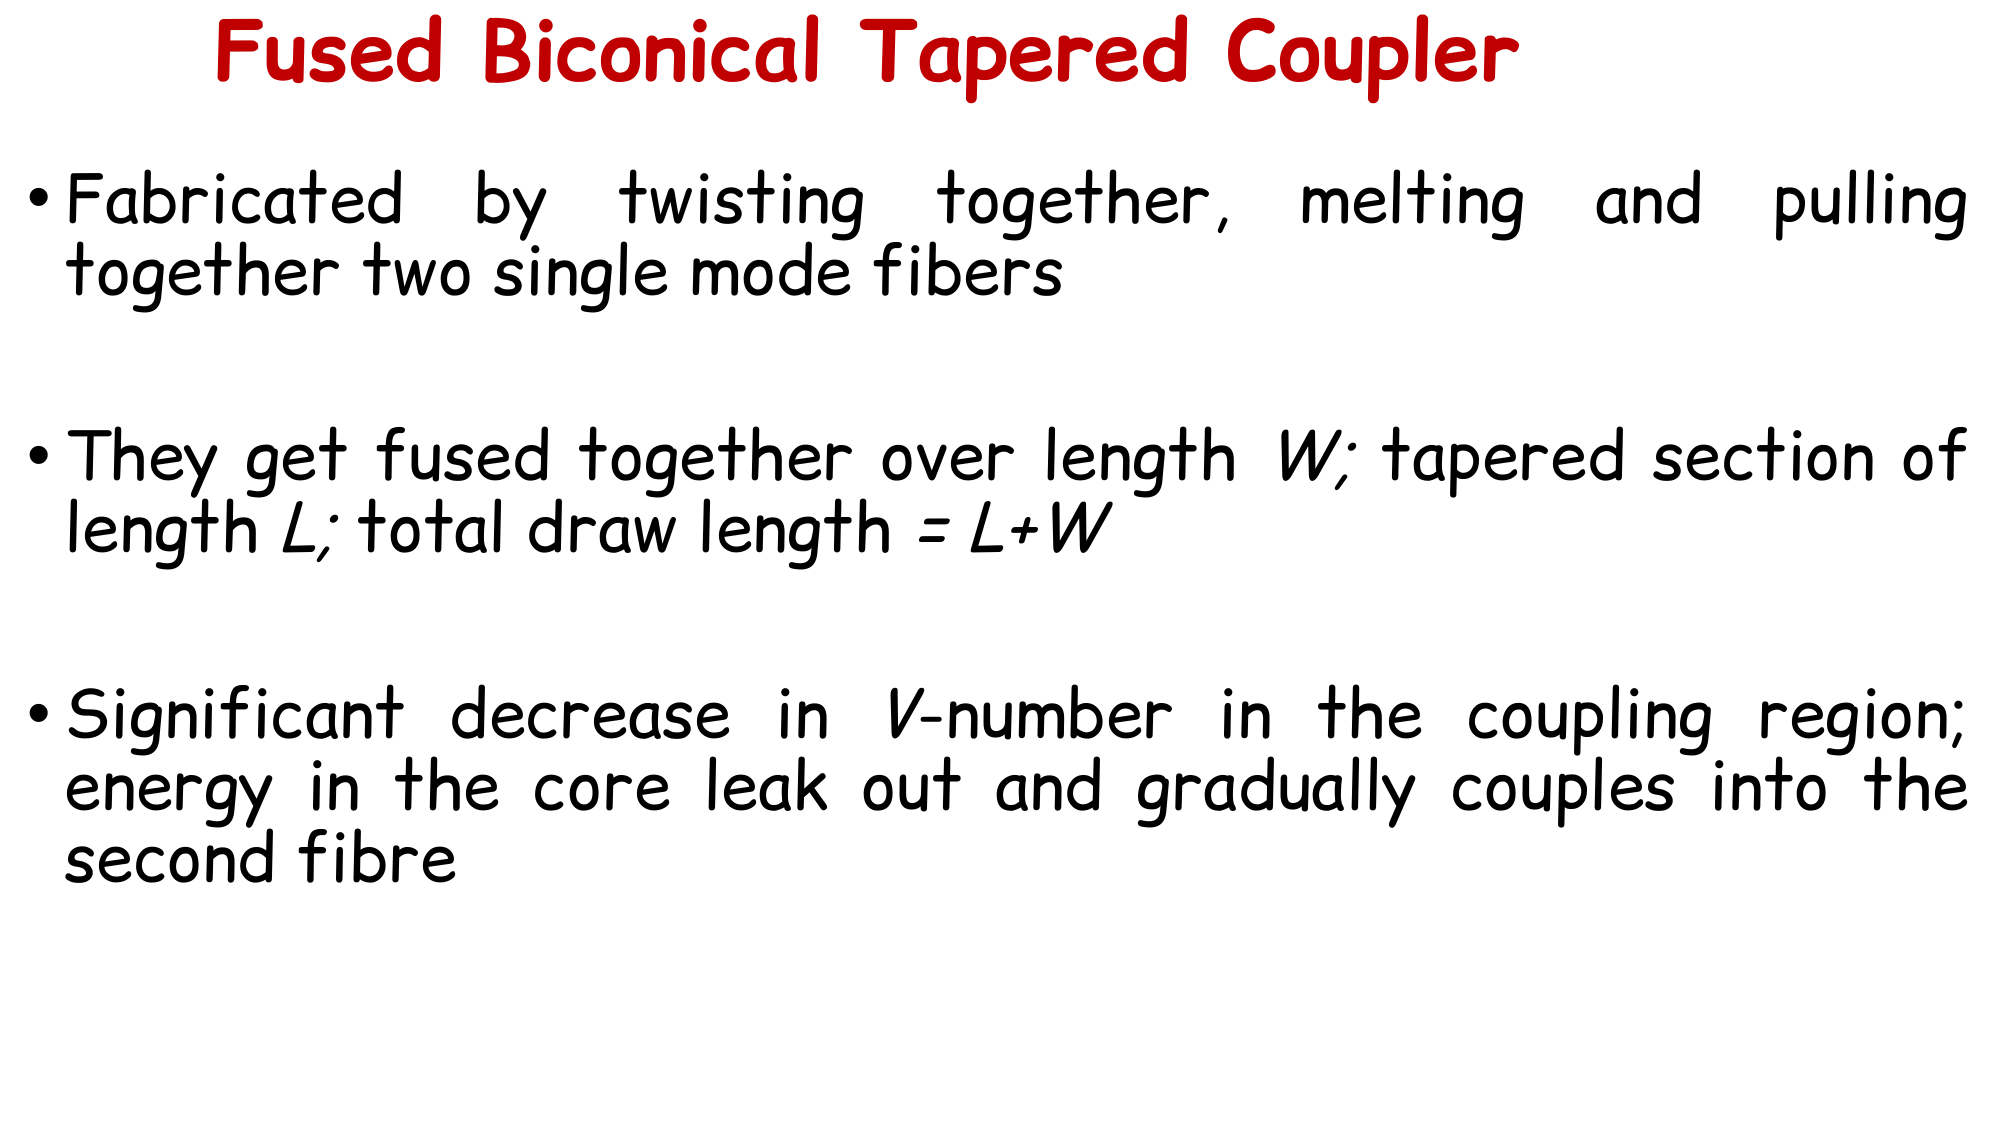

# Fused Biconical Tapered Coupler
Fabricated by twisting together, melting and pulling together two single mode fibers

They get fused together over length W; tapered section of length L; total draw length = L+W

Significant decrease in V-number in the coupling region; energy in the core leak out and gradually couples into the second fibre